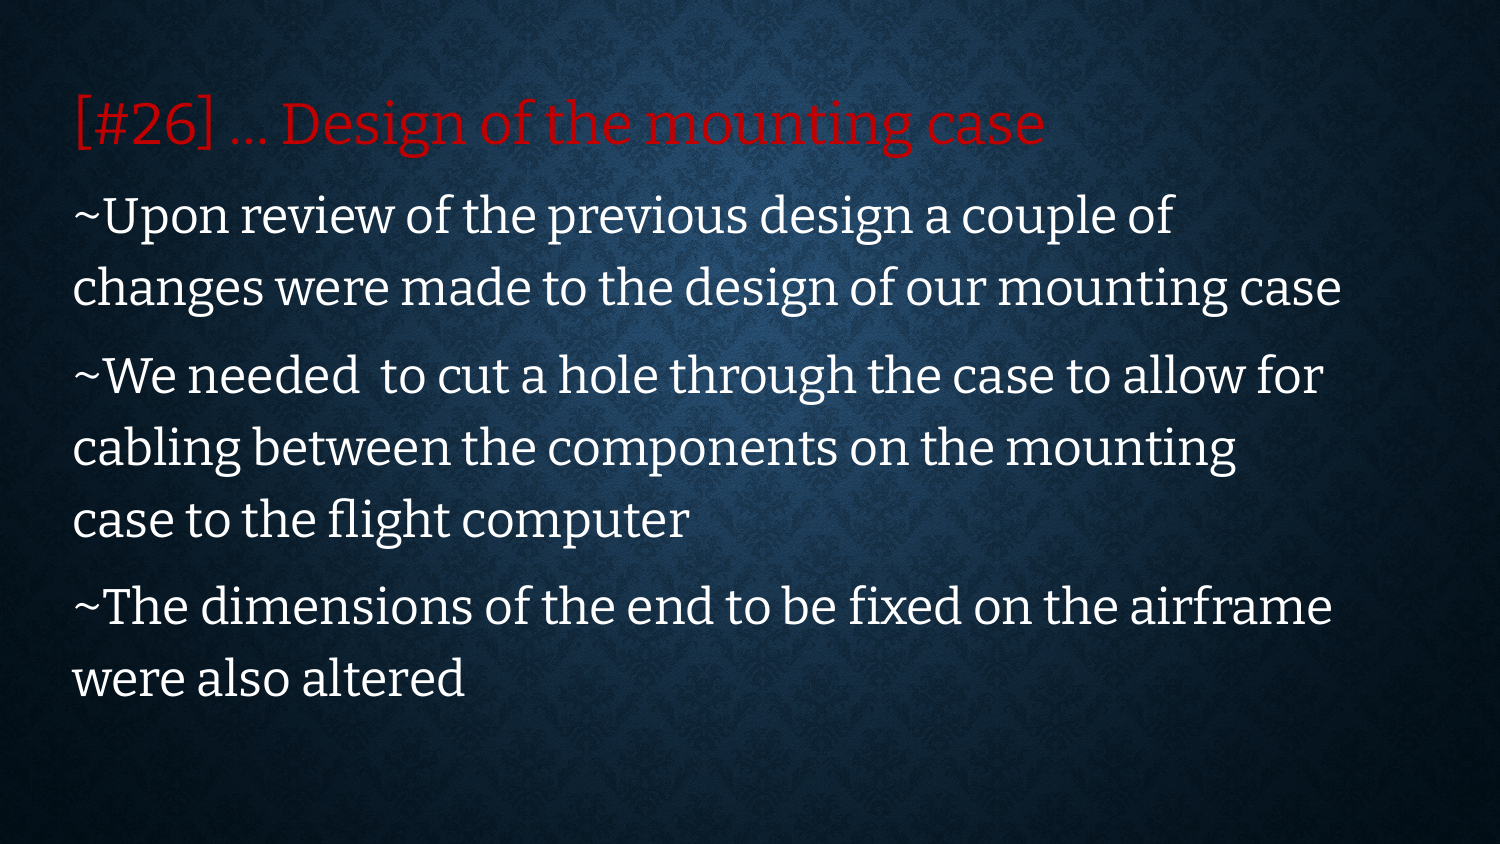

[#26] … Design of the mounting case
~Upon review of the previous design a couple of changes were made to the design of our mounting case
~We needed  to cut a hole through the case to allow for cabling between the components on the mounting case to the flight computer
~The dimensions of the end to be fixed on the airframe were also altered